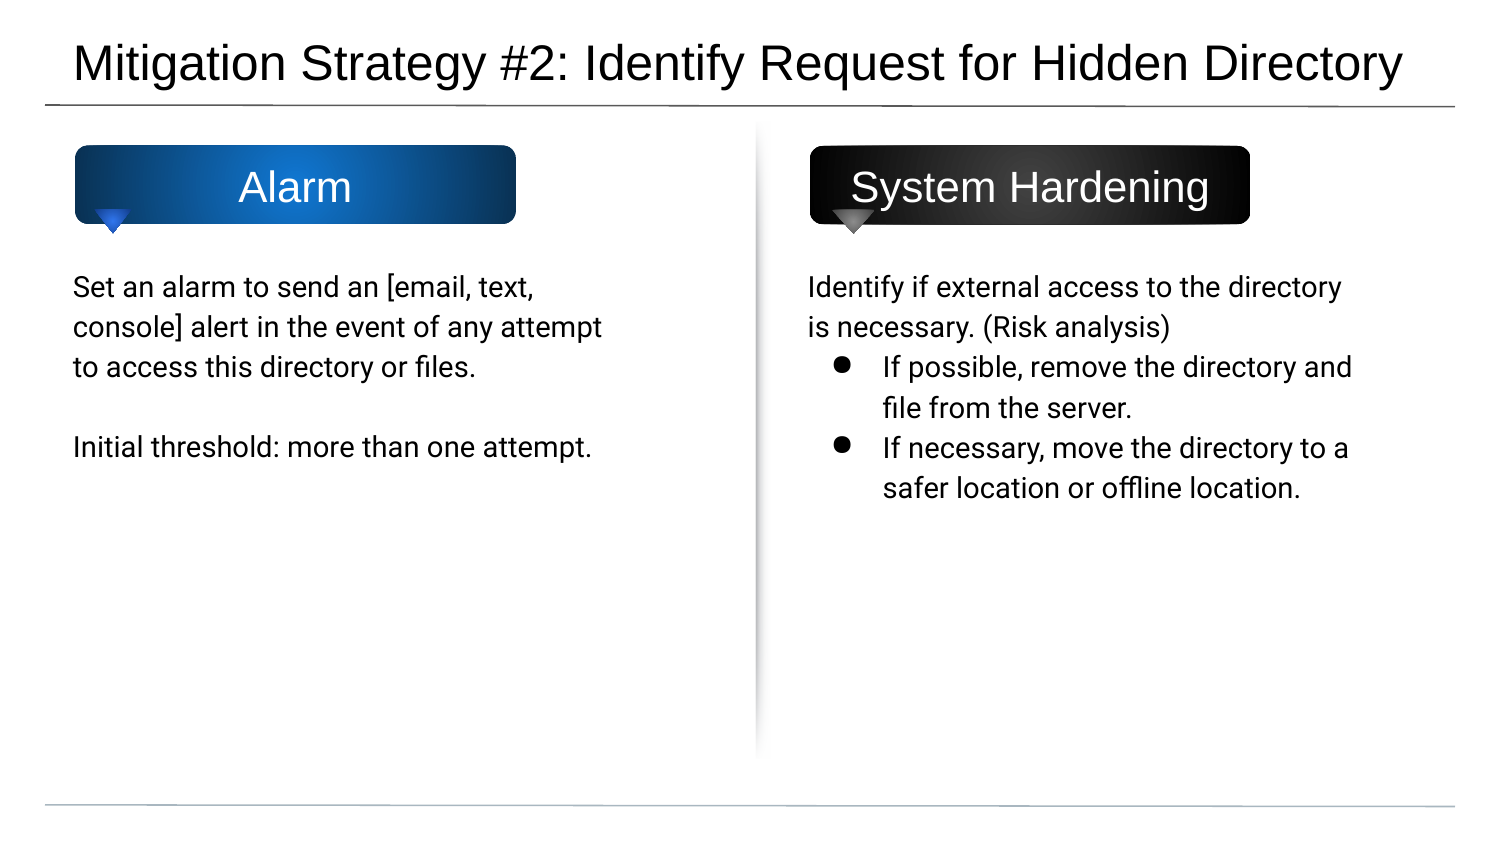

# Mitigation Strategy #2: Identify Request for Hidden Directory
Set an alarm to send an [email, text, console] alert in the event of any attempt to access this directory or files.

Initial threshold: more than one attempt.

Identify if external access to the directory is necessary. (Risk analysis)
If possible, remove the directory and file from the server.
If necessary, move the directory to a safer location or offline location.